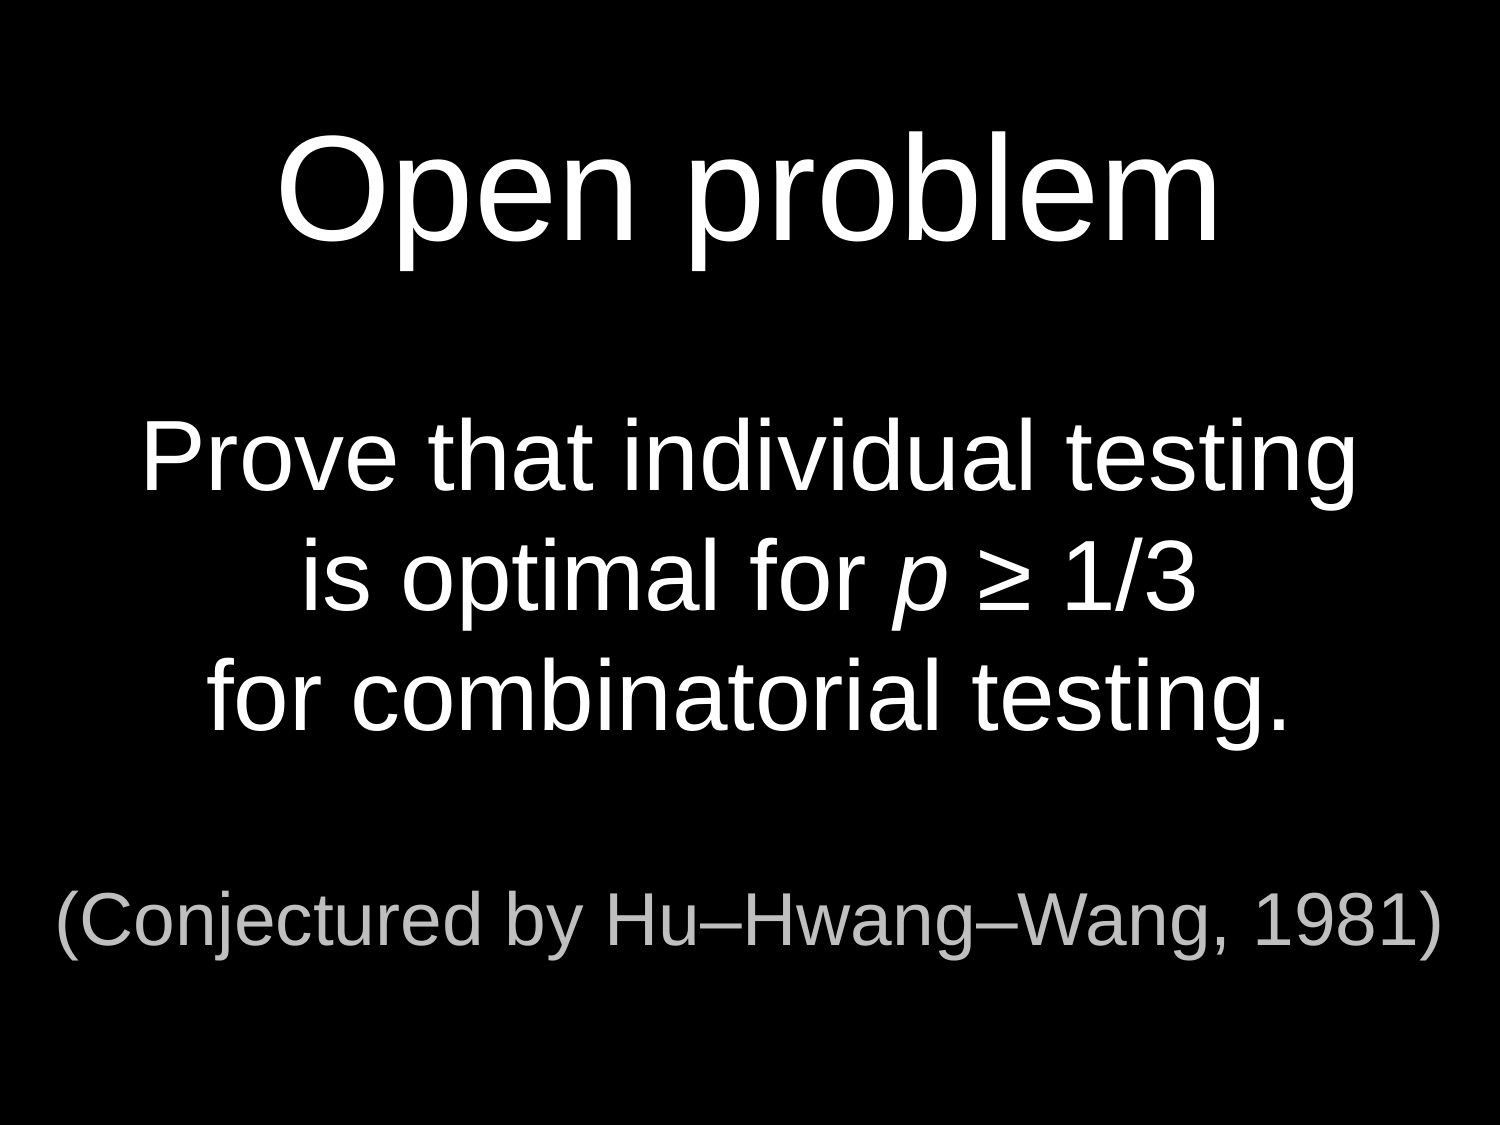

Open problem

Prove that individual testing
is optimal for p ≥ 1/3
for combinatorial testing.
(Conjectured by Hu–Hwang–Wang, 1981)